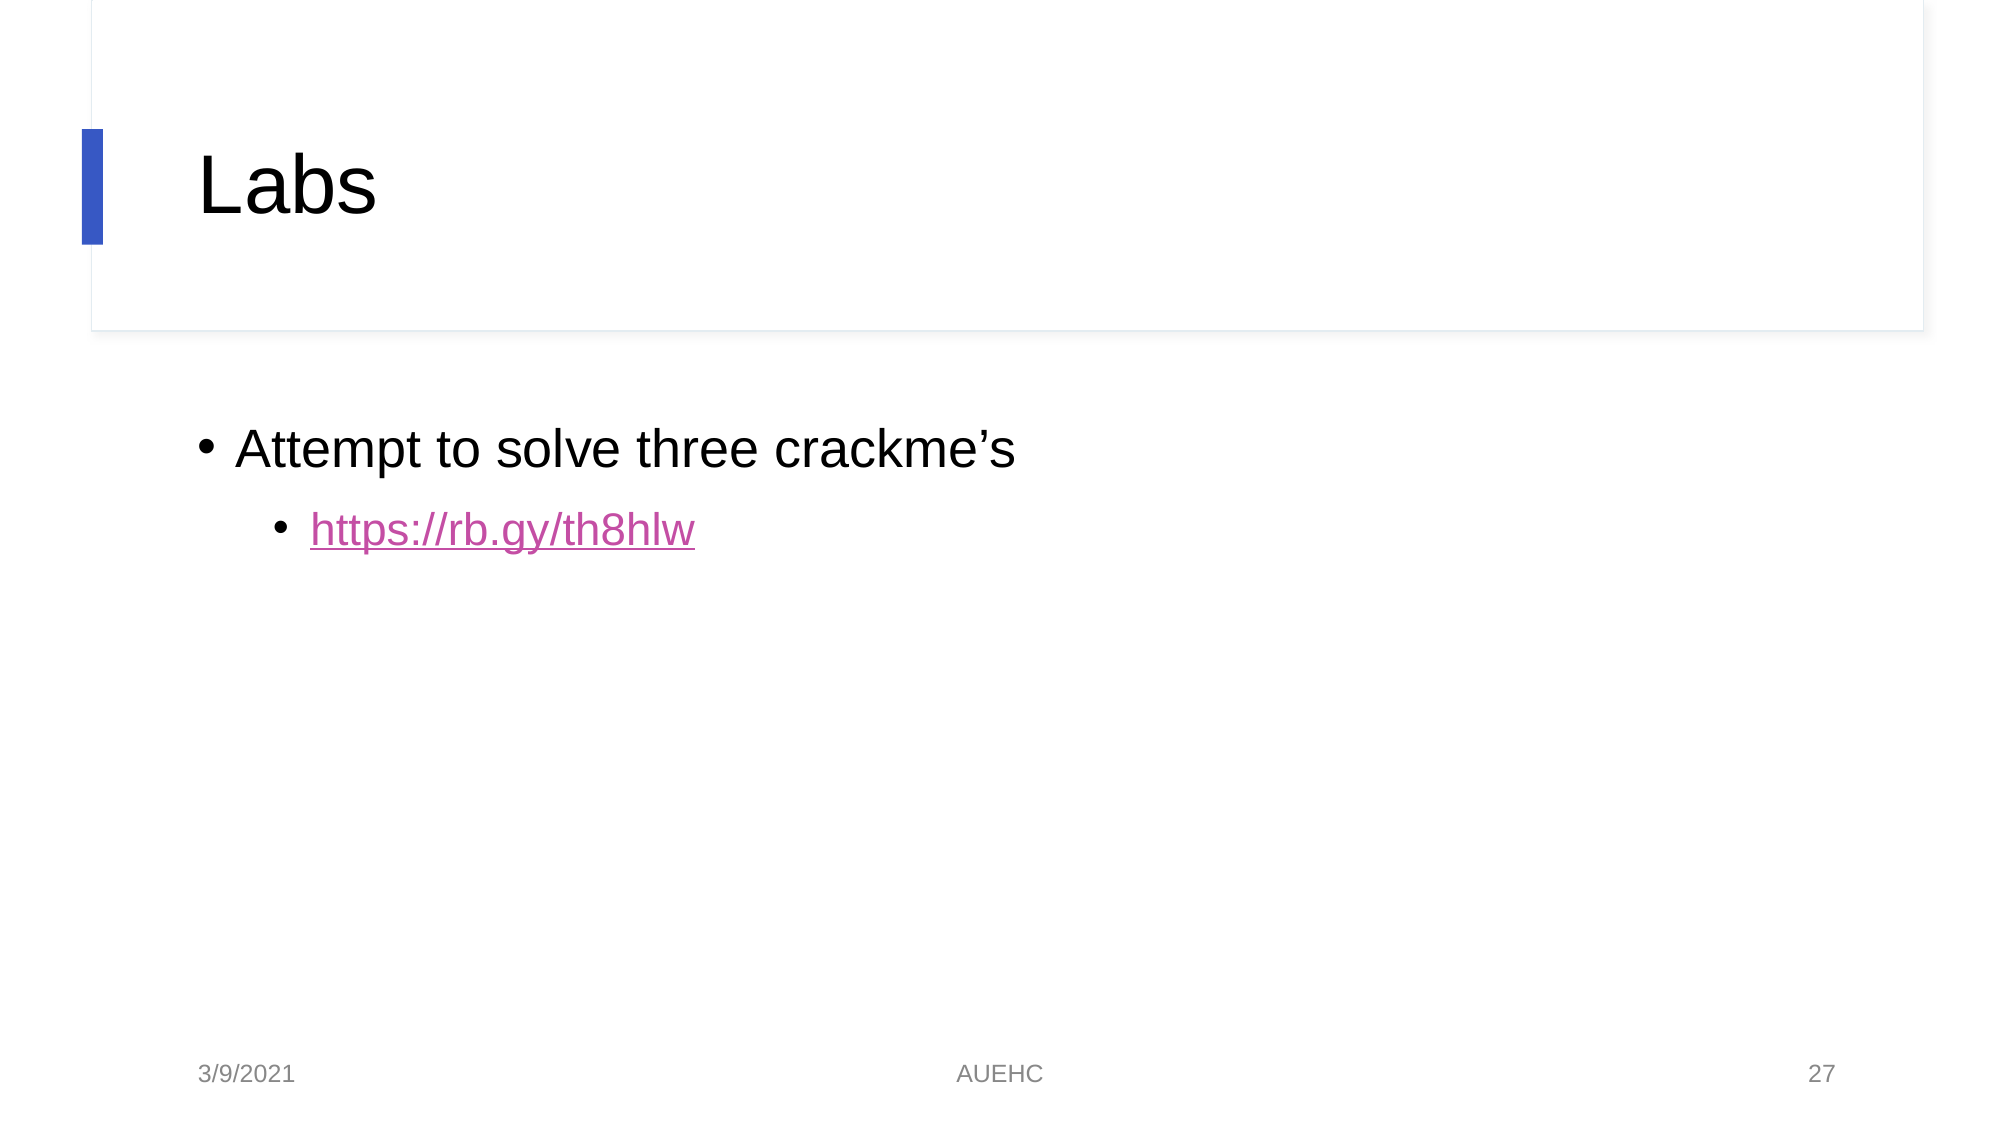

# Labs
Attempt to solve three crackme’s
https://rb.gy/th8hlw

3/9/2021
AUEHC
27